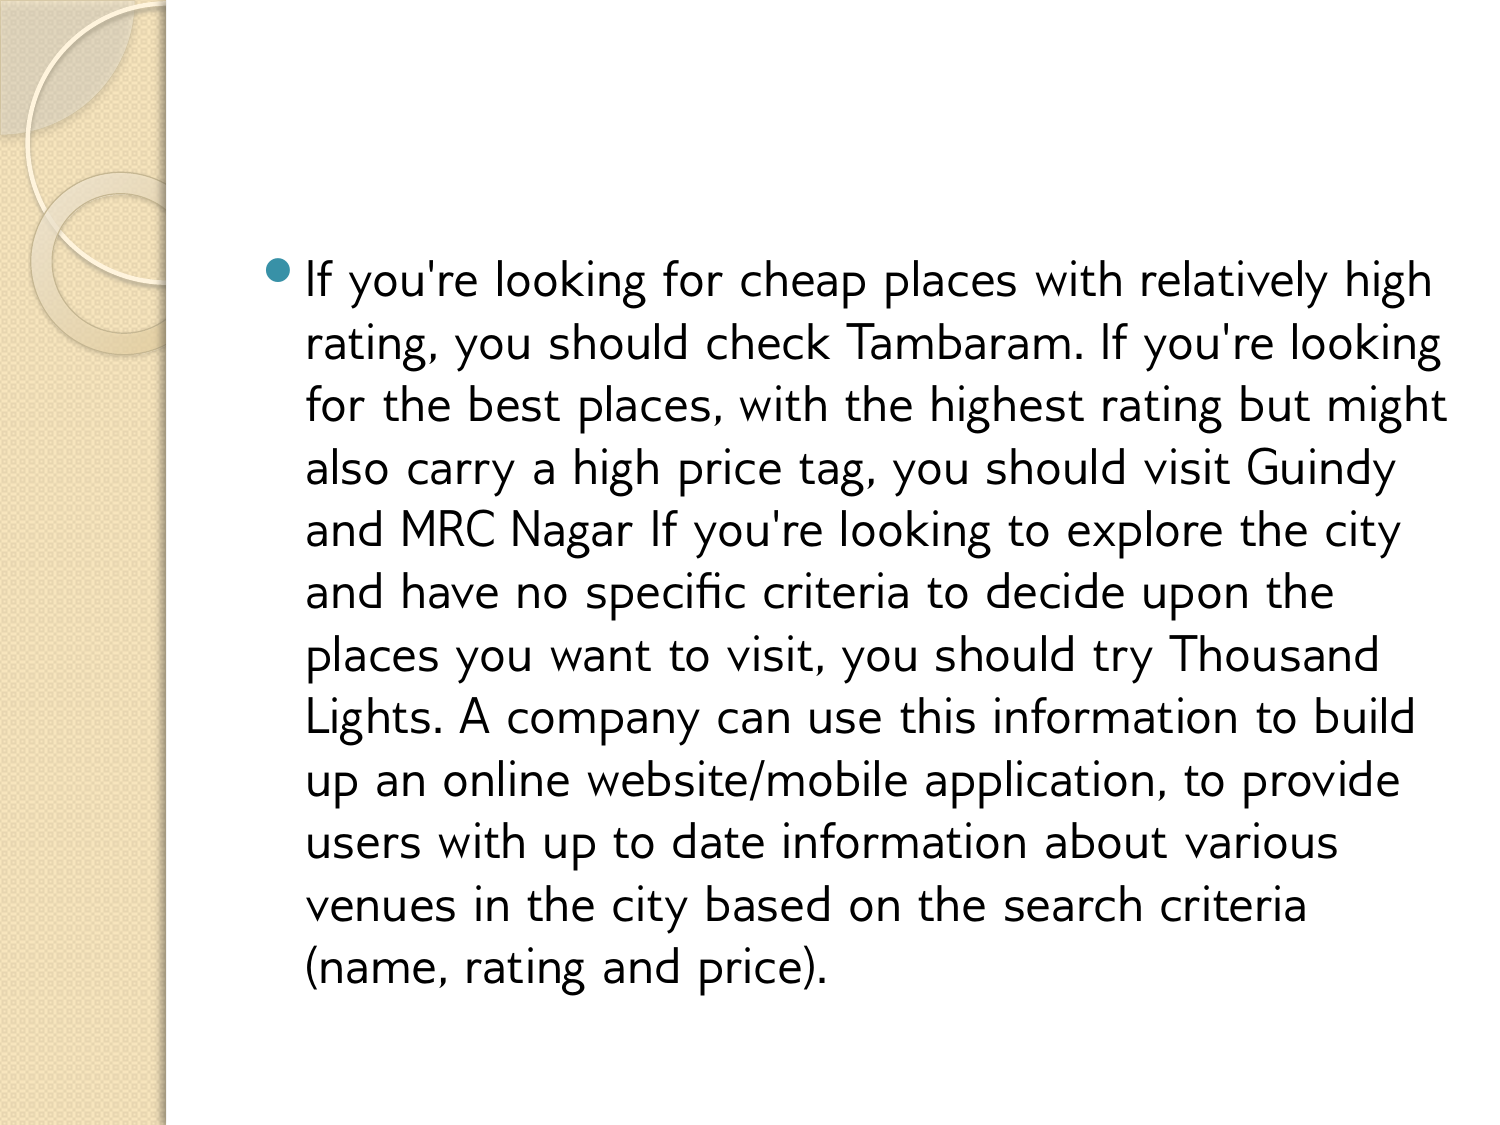

If you're looking for cheap places with relatively high rating, you should check Tambaram. If you're looking for the best places, with the highest rating but might also carry a high price tag, you should visit Guindy and MRC Nagar If you're looking to explore the city and have no specific criteria to decide upon the places you want to visit, you should try Thousand Lights. A company can use this information to build up an online website/mobile application, to provide users with up to date information about various venues in the city based on the search criteria (name, rating and price).